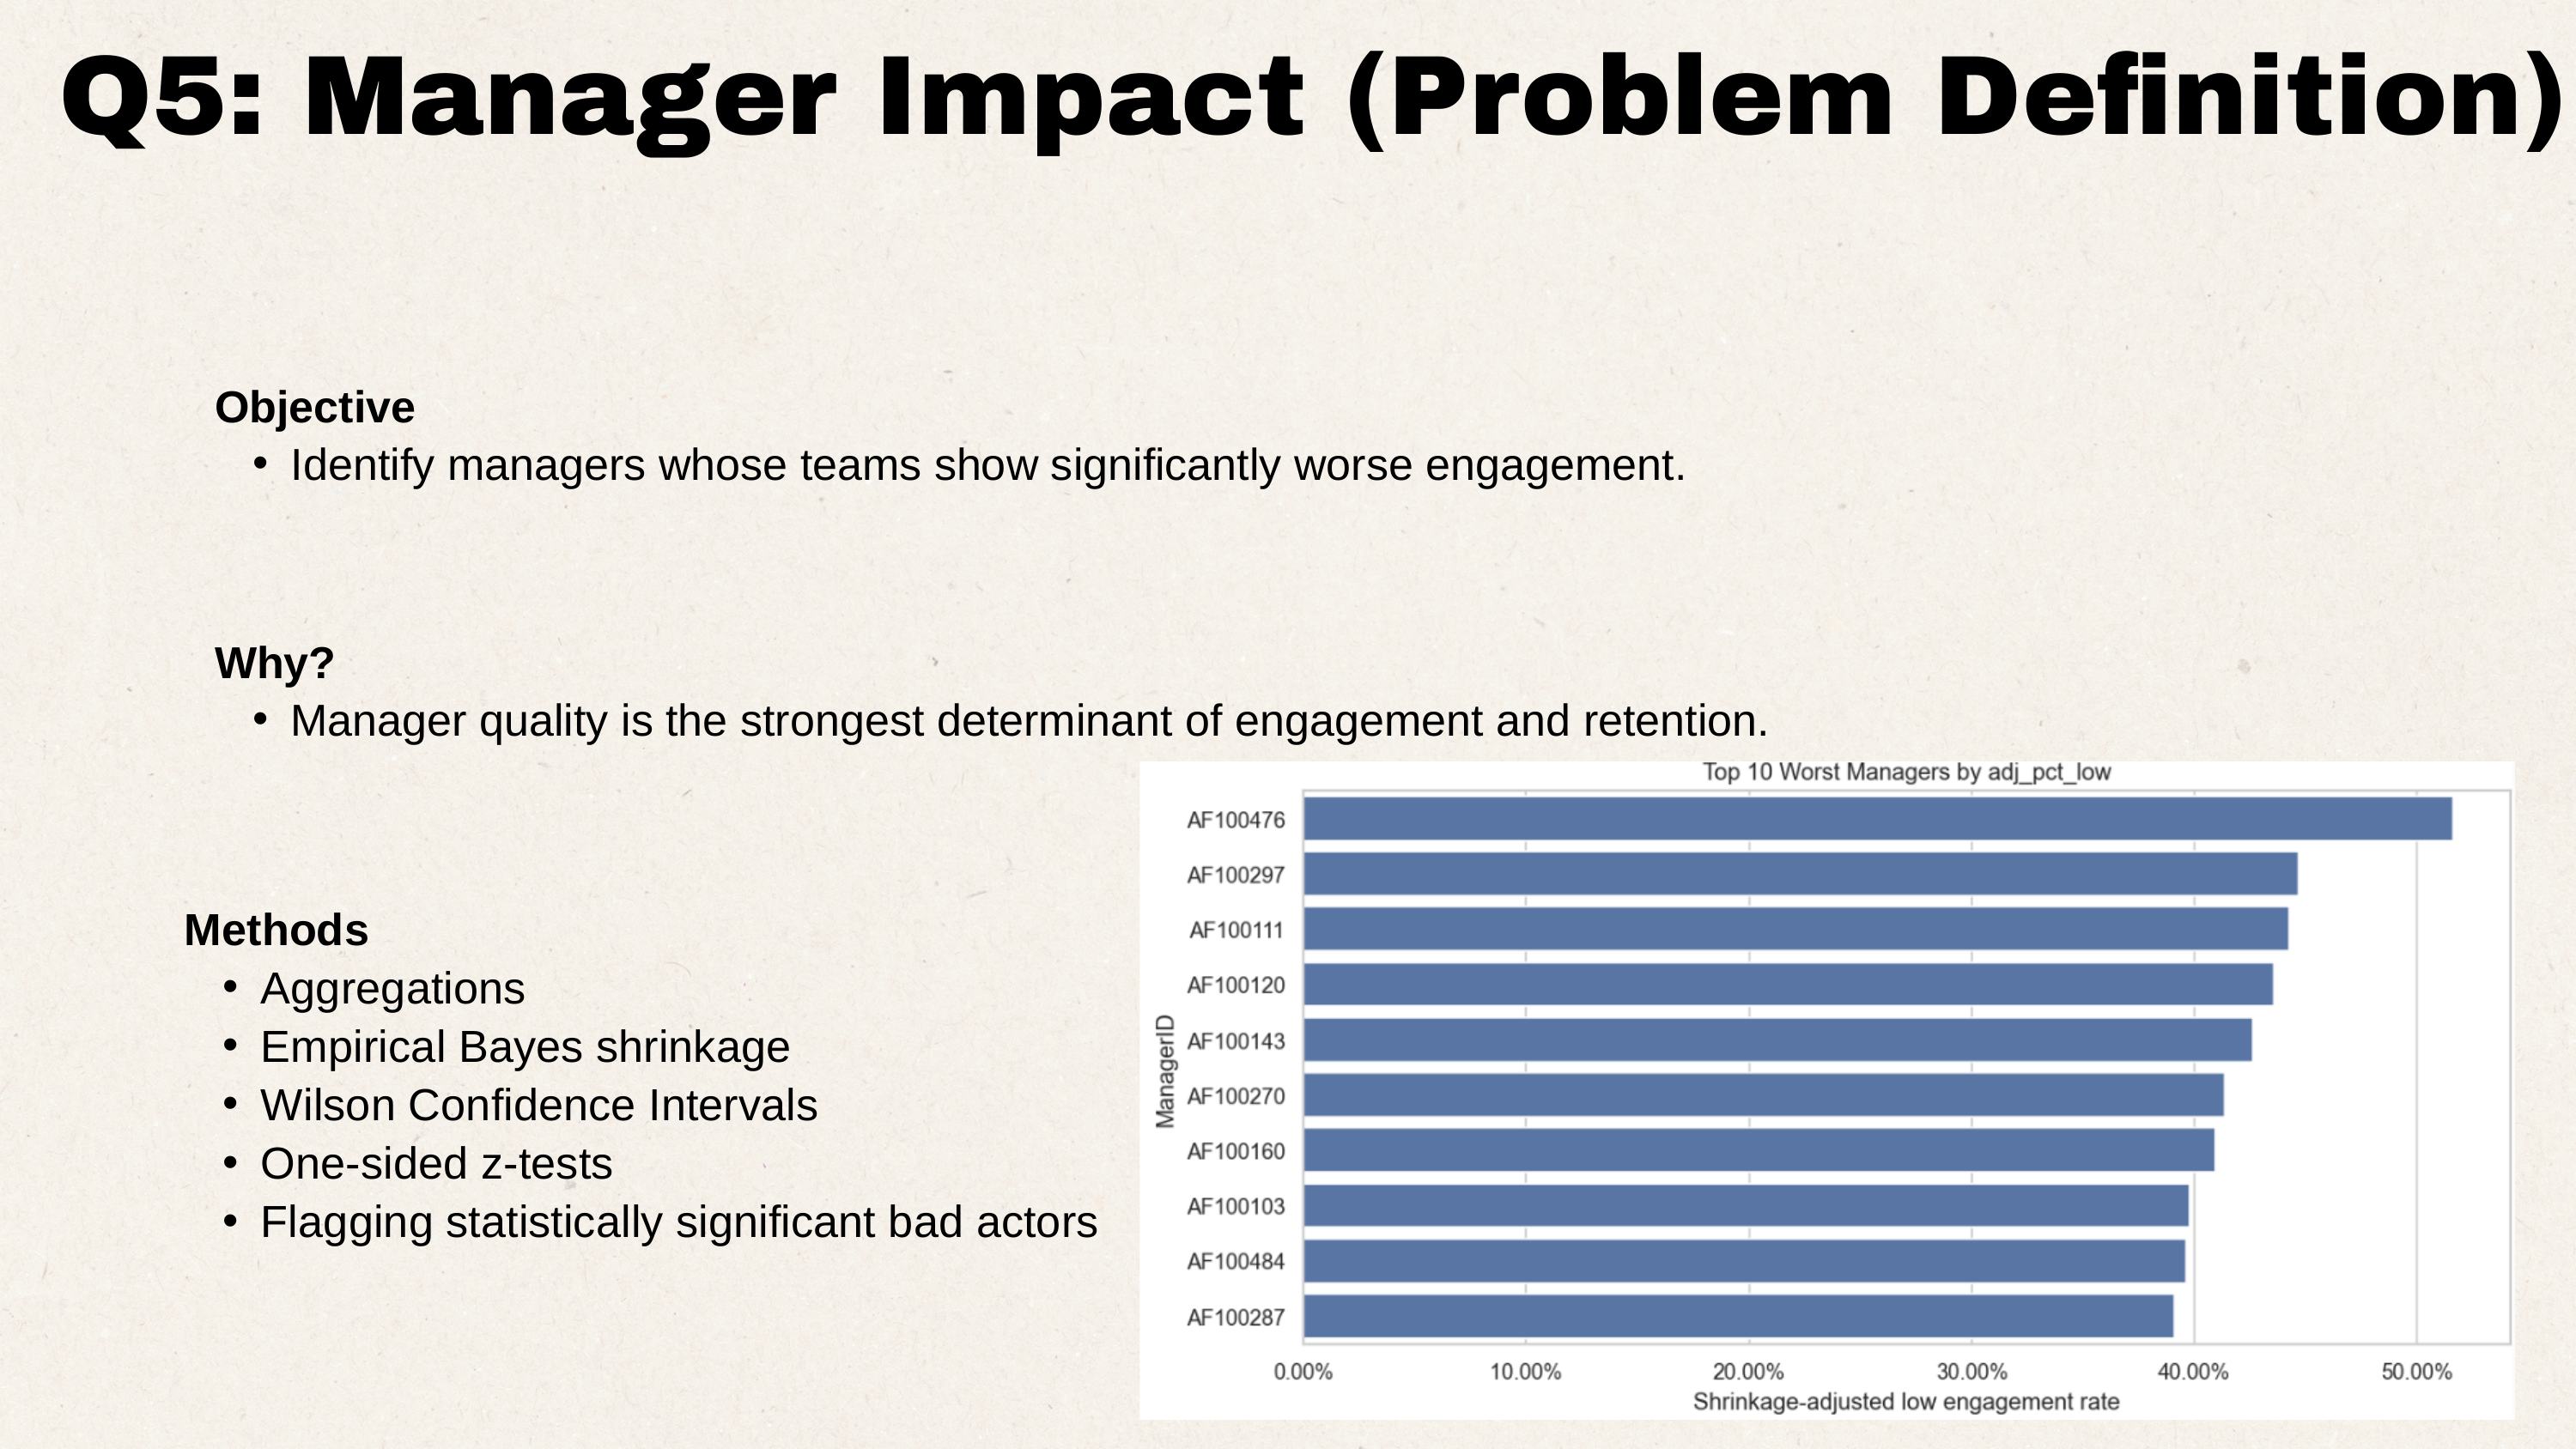

Q5: Manager Impact (Problem Definition)

Objective
Identify managers whose teams show significantly worse engagement.

Why?
Manager quality is the strongest determinant of engagement and retention.

Methods
Aggregations
Empirical Bayes shrinkage
Wilson Confidence Intervals
One-sided z-tests
Flagging statistically significant bad actors